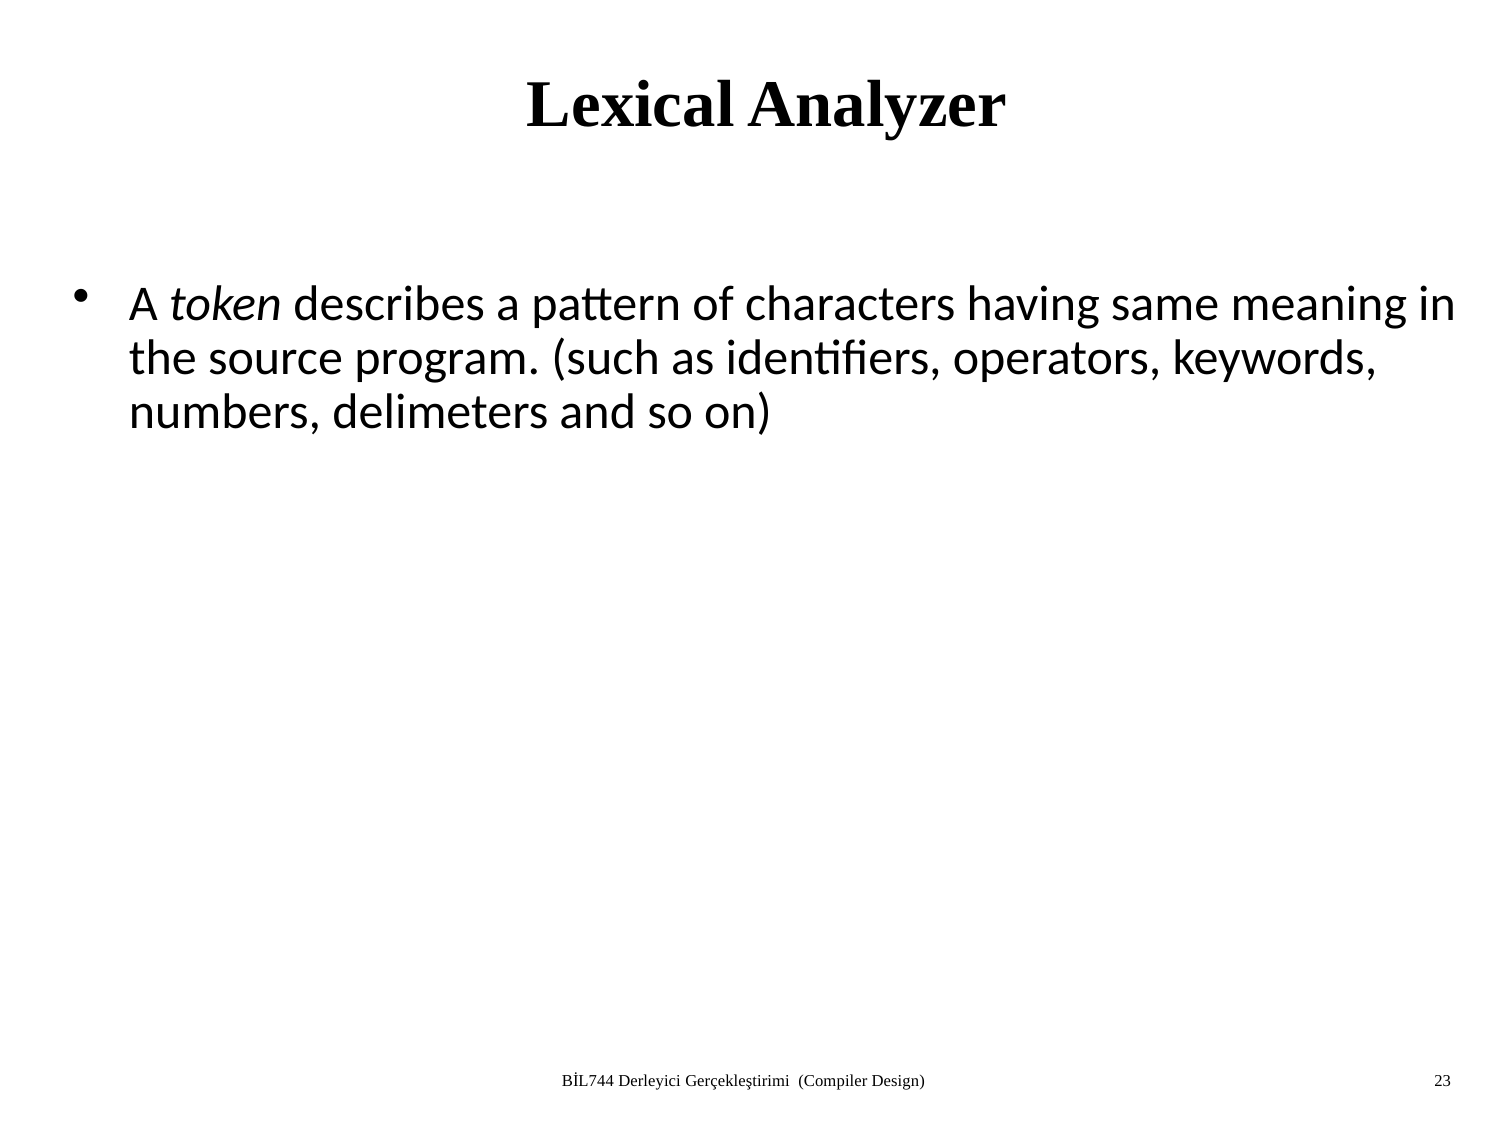

# Lexical Analyzer

A token describes a pattern of characters having same meaning in the source program. (such as identifiers, operators, keywords, numbers, delimeters and so on)

BİL744 Derleyici Gerçekleştirimi  (Compiler Design)
23